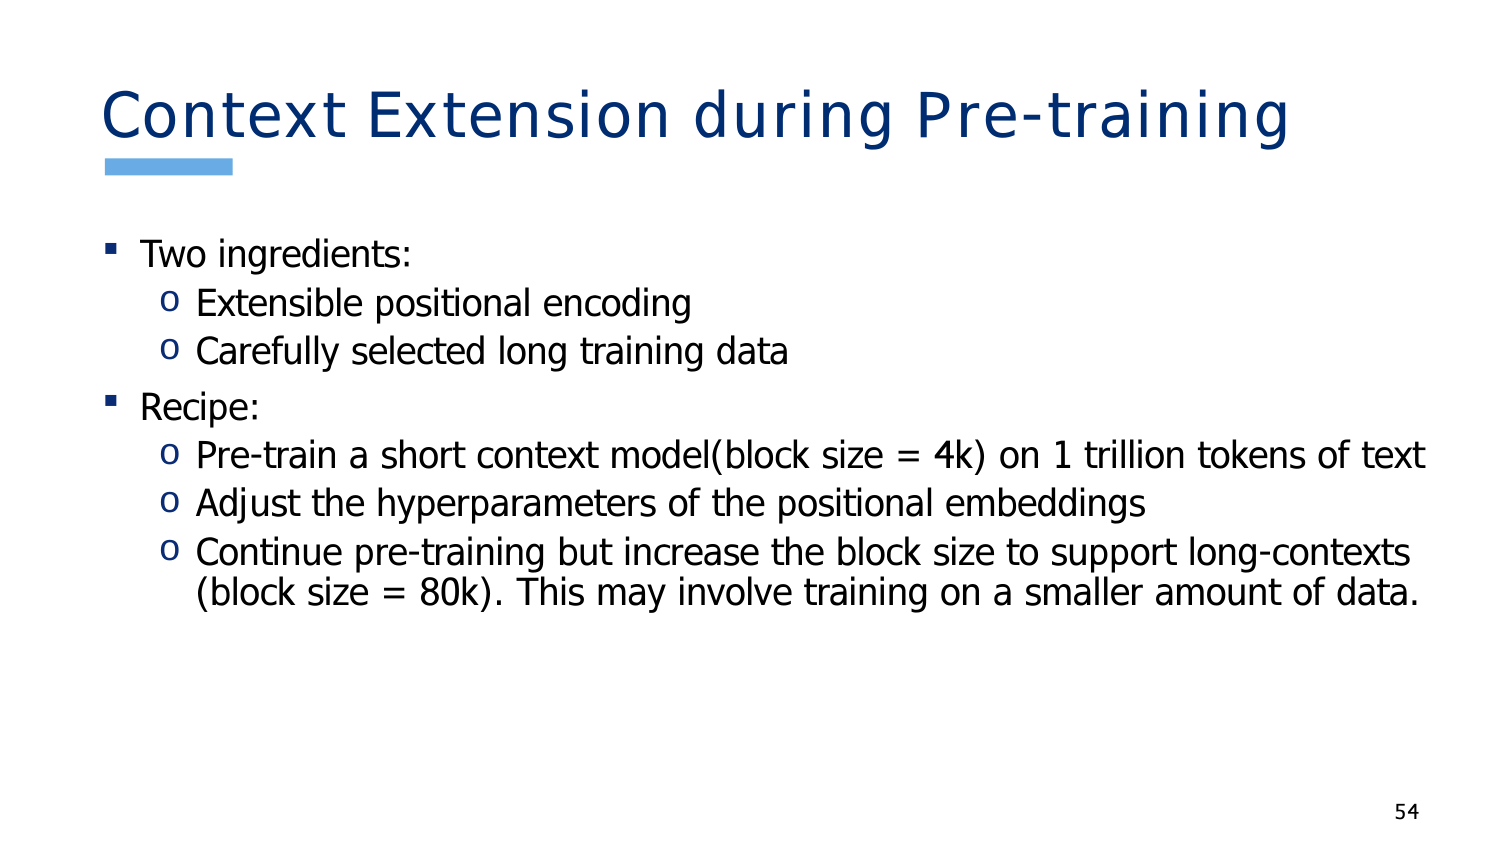

# Context Extension during Pre-training
Two ingredients:
Extensible positional encoding
Carefully selected long training data
Recipe:
Pre-train a short context model(block size = 4k) on 1 trillion tokens of text
Adjust the hyperparameters of the positional embeddings
Continue pre-training but increase the block size to support long-contexts (block size = 80k). This may involve training on a smaller amount of data.